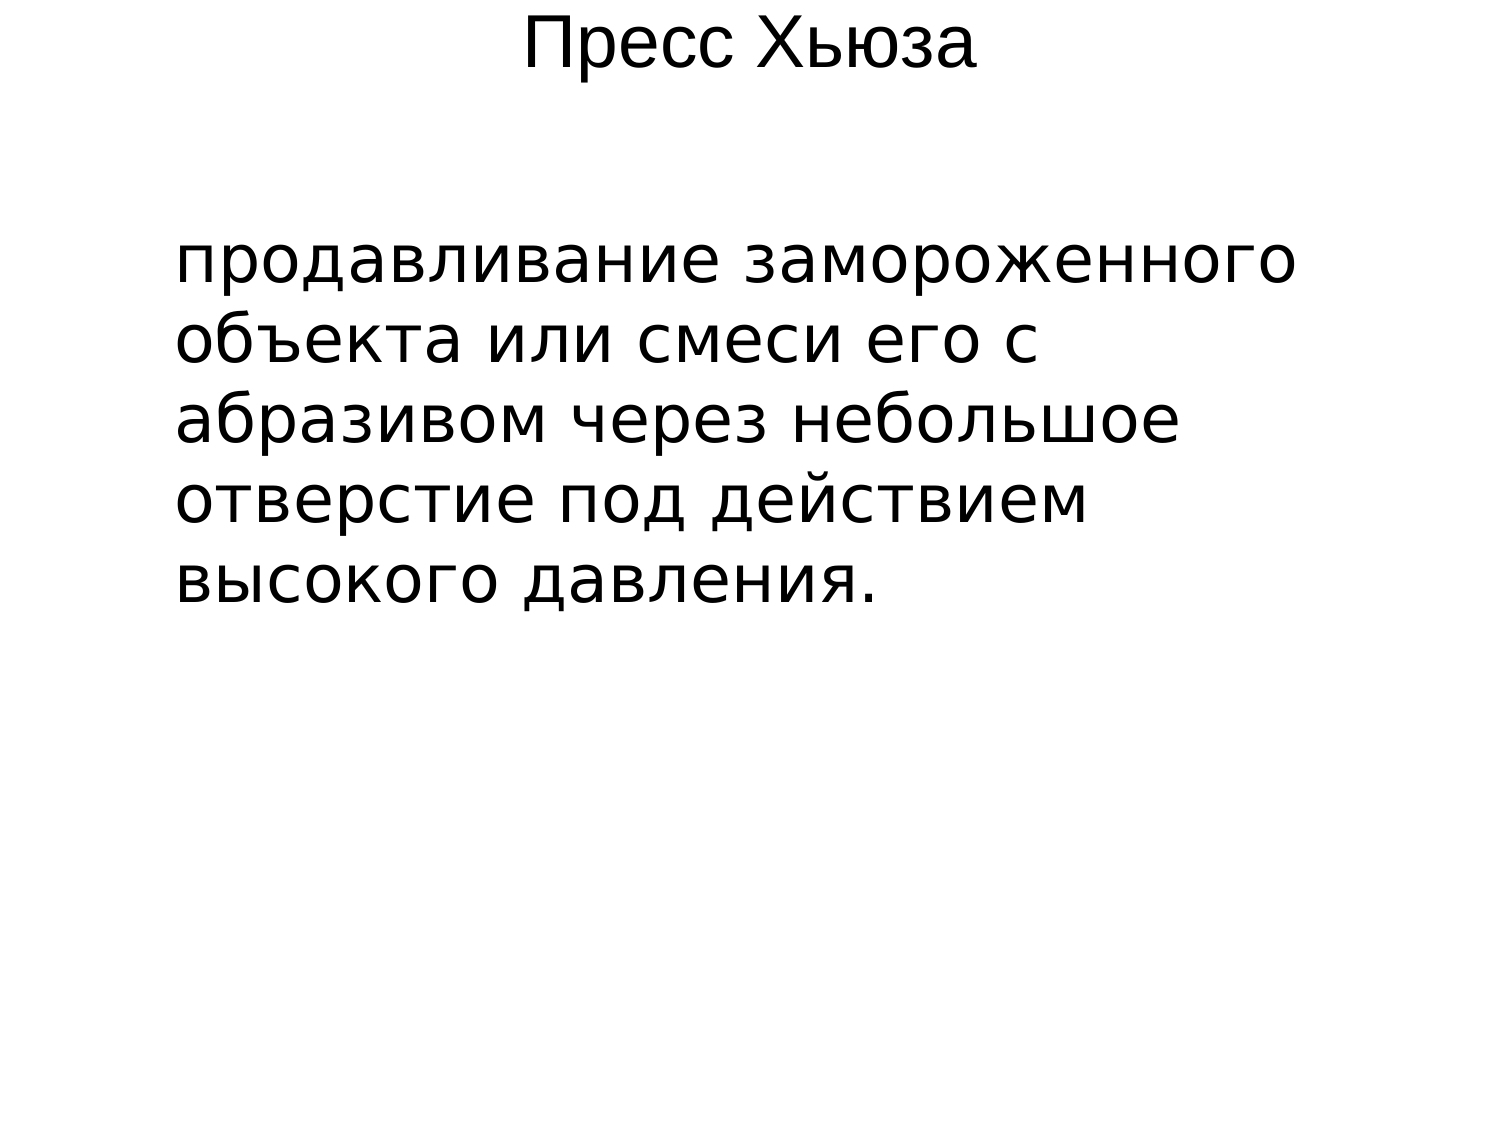

# Пресс Хьюза
продавливание замороженного объекта или смеси его с абразивом через небольшое отверстие под действием высокого давления.